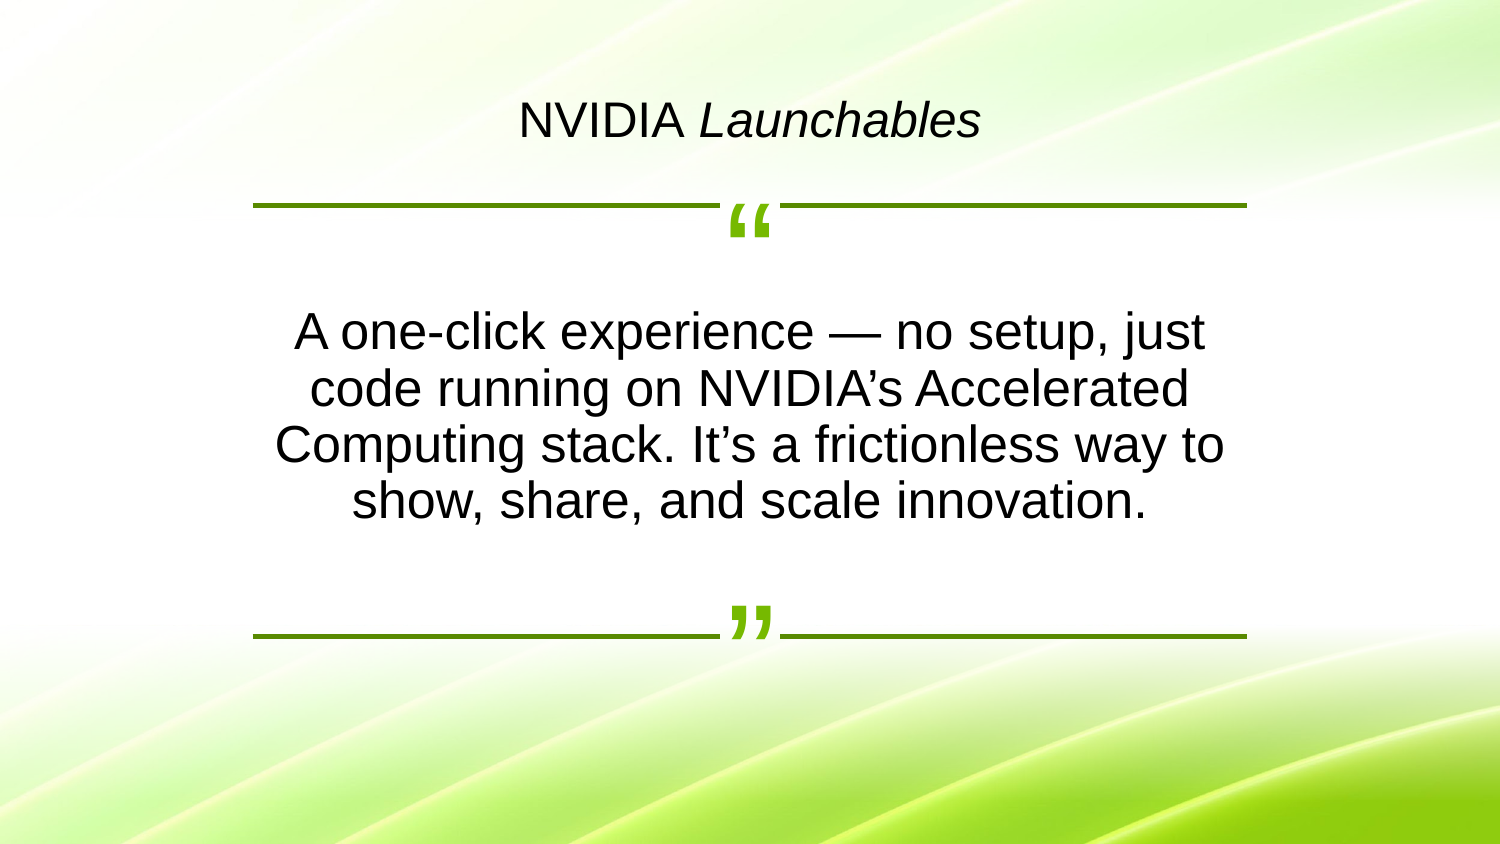

NVIDIA Launchables
A one-click experience — no setup, just code running on NVIDIA’s Accelerated Computing stack. It’s a frictionless way to show, share, and scale innovation.